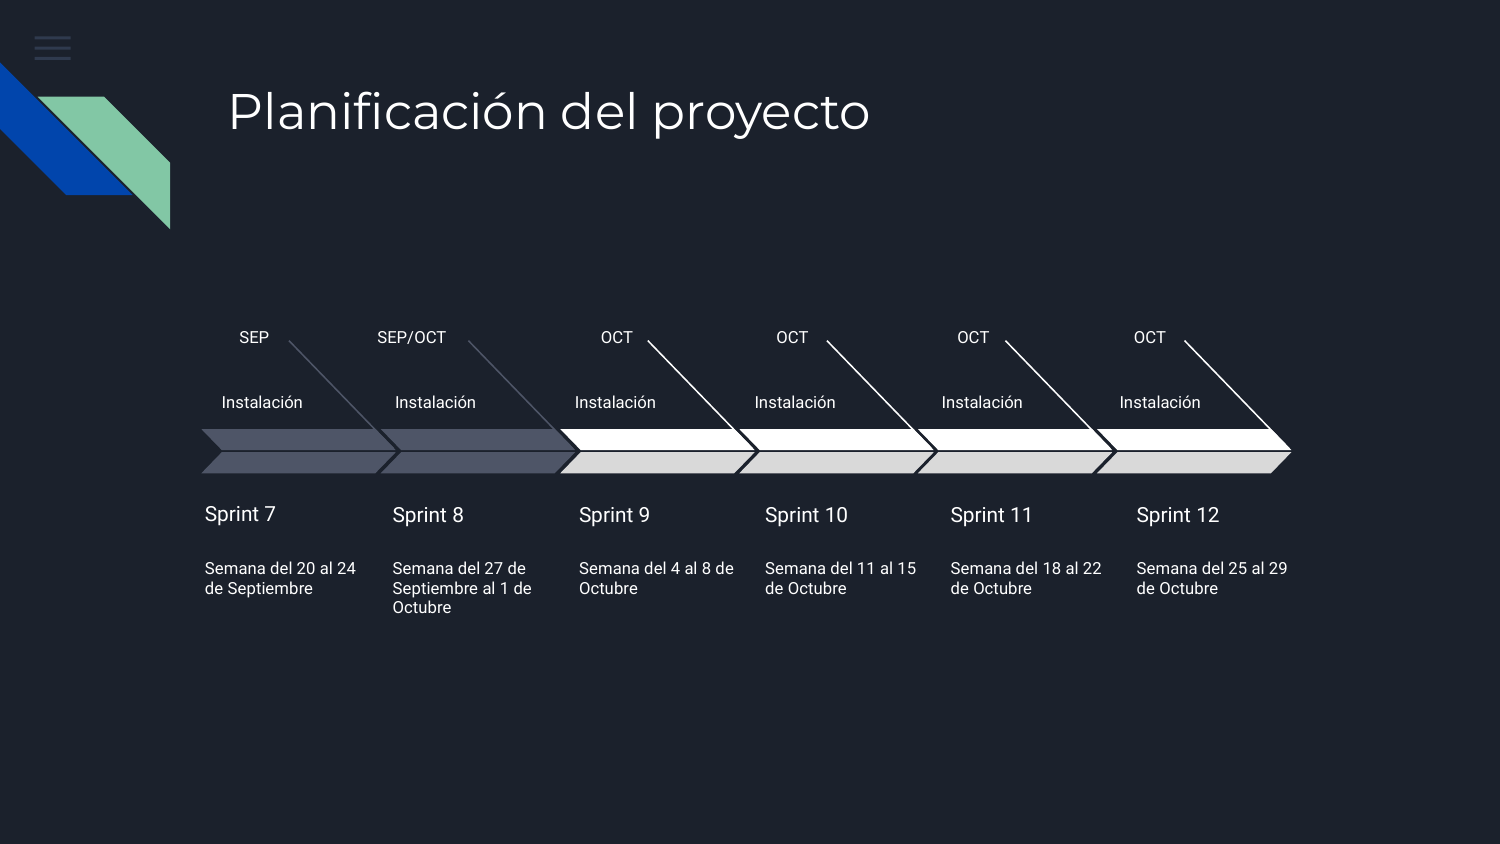

# Planificación del proyecto
SEP

SEP/OCT

OCT

OCT

OCT

OCT

Instalación

Instalación

Instalación

Instalación

Instalación

Instalación

Sprint 7
Sprint 8
Sprint 9
Sprint 10
Sprint 11
Sprint 12
Semana del 4 al 8 de Octubre
Semana del 20 al 24 de Septiembre
Semana del 27 de Septiembre al 1 de Octubre
Semana del 11 al 15 de Octubre
Semana del 18 al 22 de Octubre
Semana del 25 al 29 de Octubre